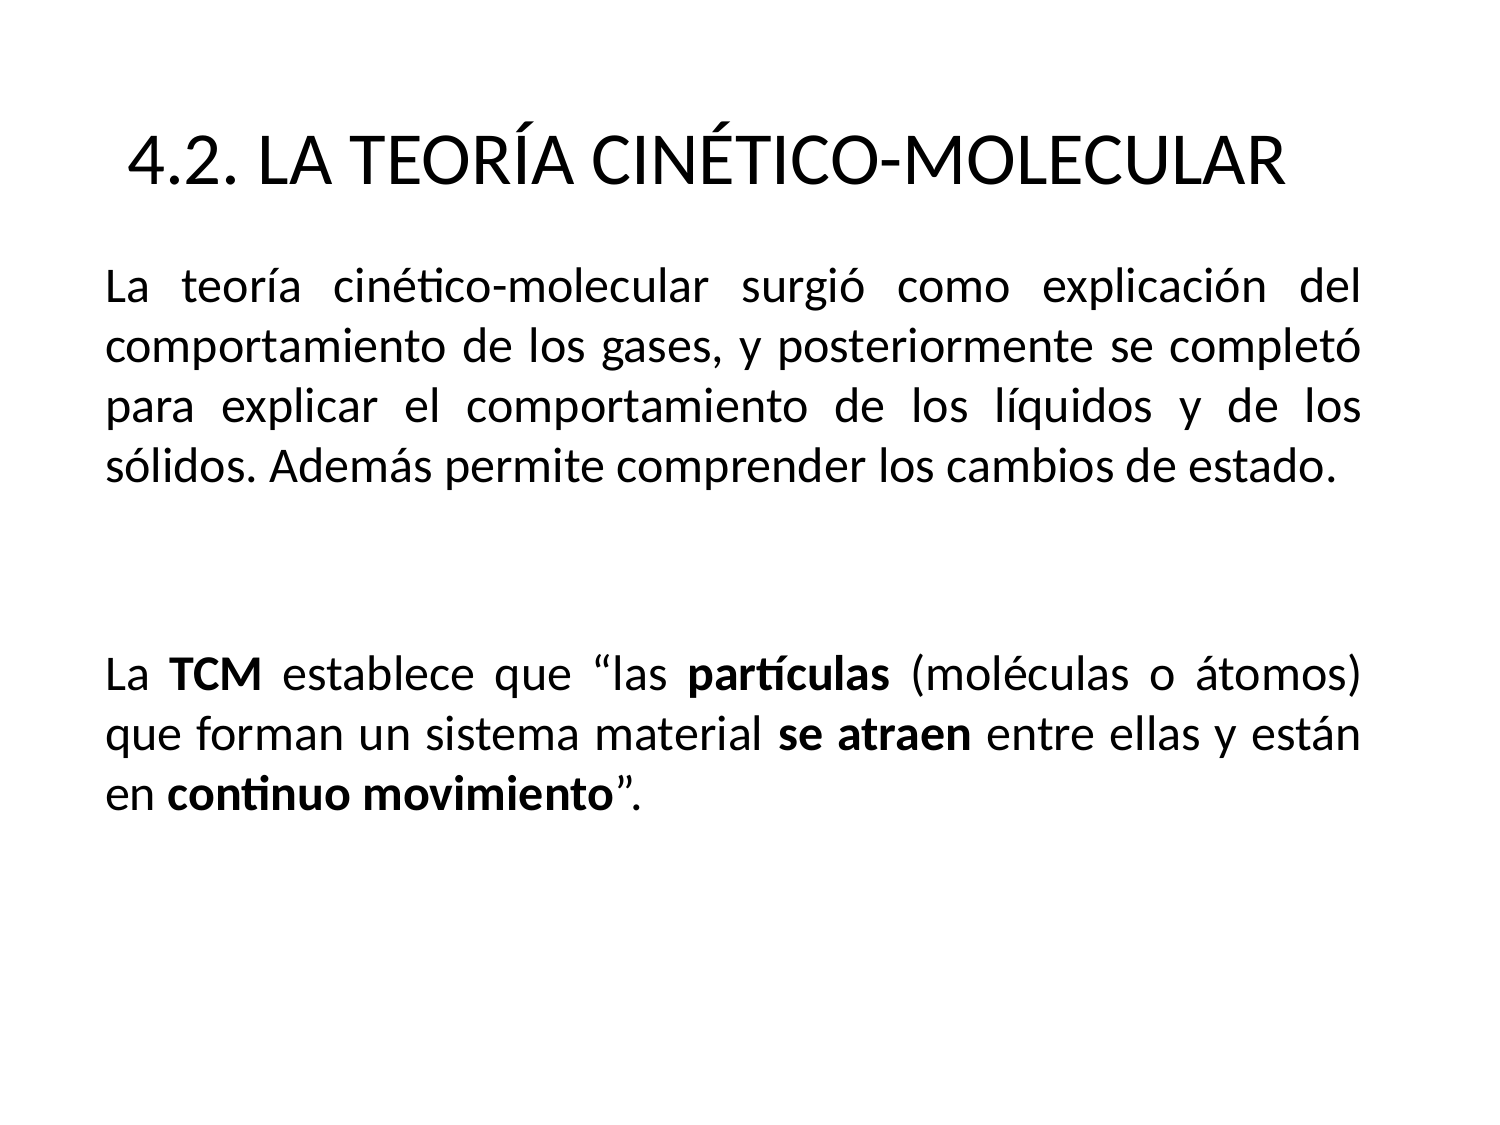

4.2. LA TEORÍA CINÉTICO-MOLECULAR
La teoría cinético-molecular surgió como explicación del comportamiento de los gases, y posteriormente se completó para explicar el comportamiento de los líquidos y de los sólidos. Además permite comprender los cambios de estado.
La TCM establece que “las partículas (moléculas o átomos) que forman un sistema material se atraen entre ellas y están en continuo movimiento”.